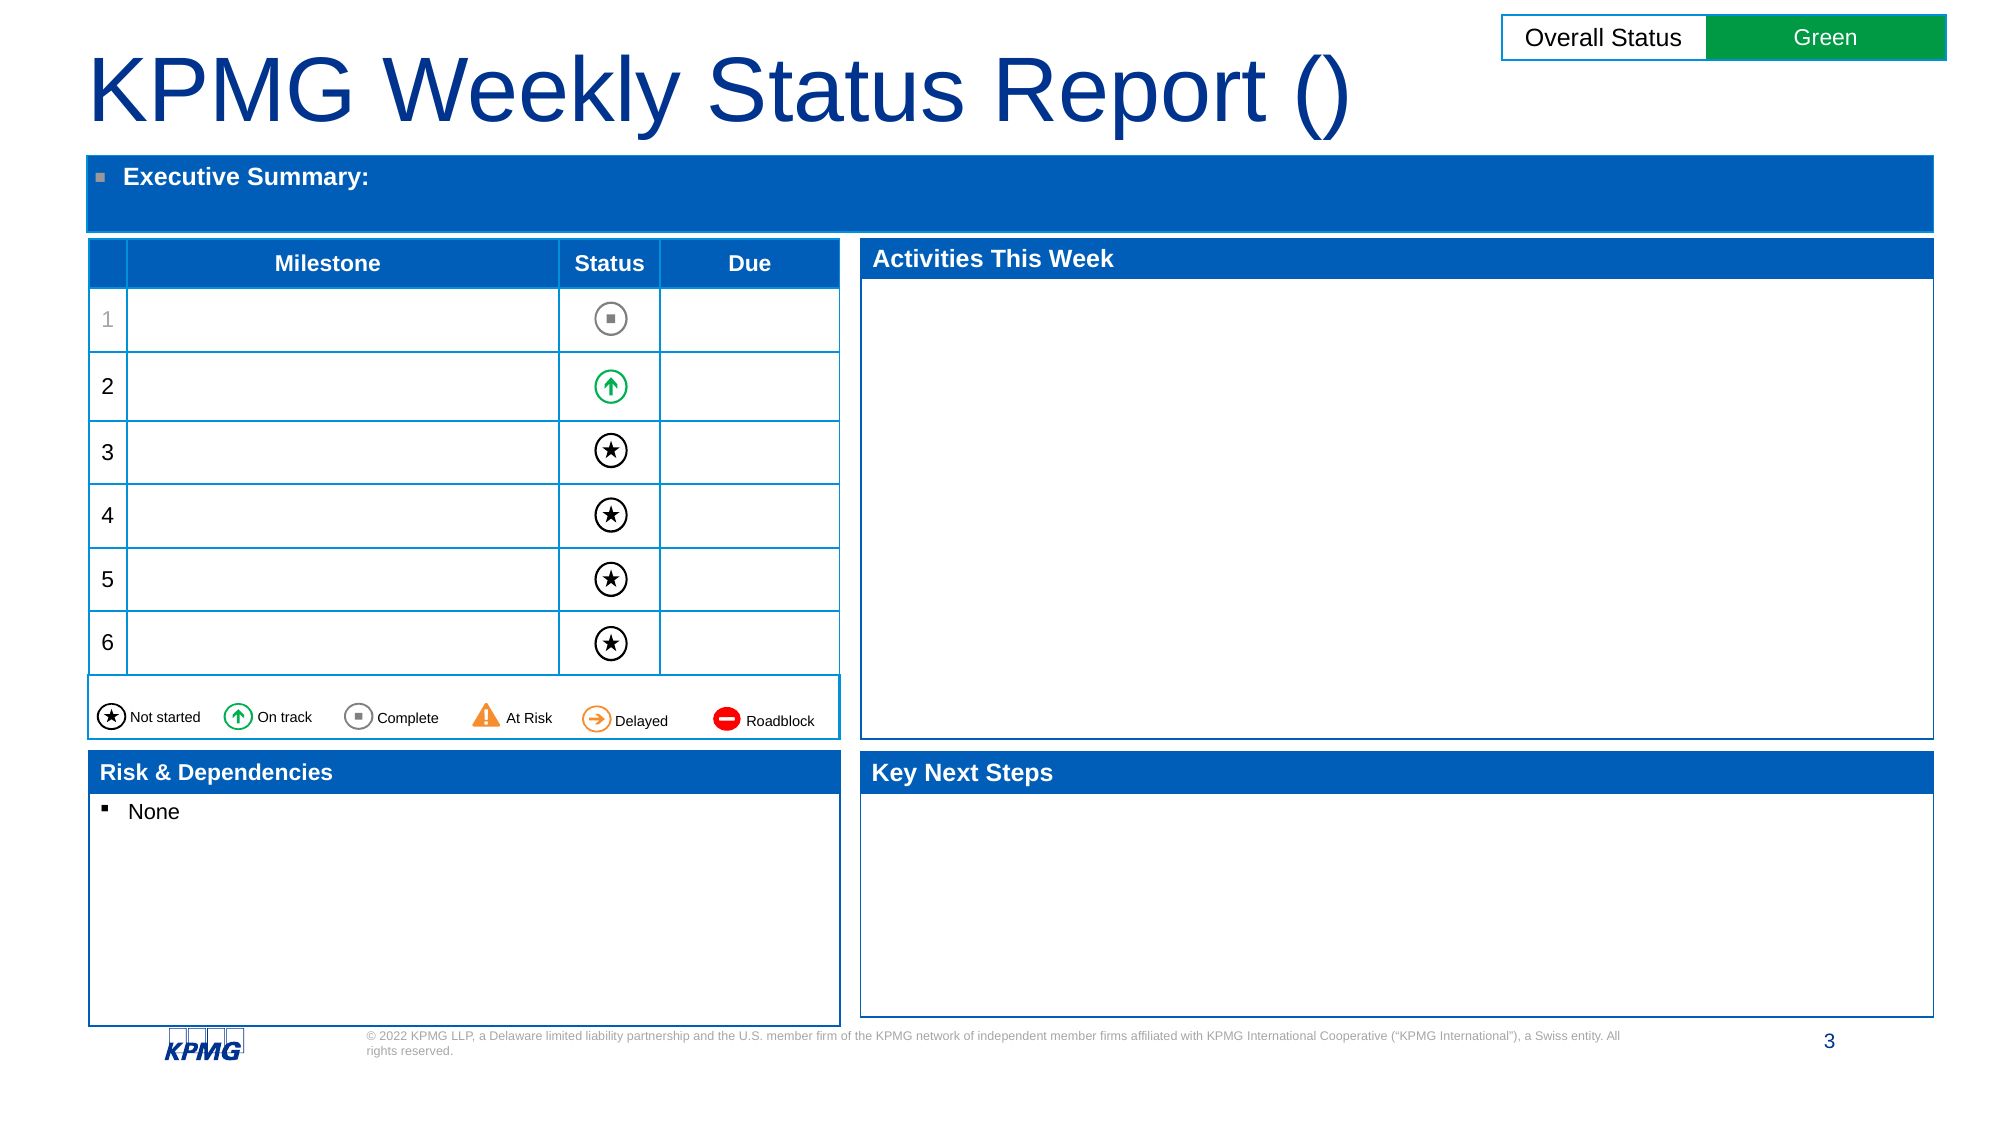

| Overall Status | Green |
| --- | --- |
# KPMG Weekly Status Report ()
| Executive Summary: |
| --- |
| Activities This Week |
| --- |
|  |
|  | Milestone | Status | Due |
| --- | --- | --- | --- |
| 1 |  |  |  |
| 2 |  |  |  |
| 3 |  |  |  |
| 4 |  |  |  |
| 5 |  |  |  |
| 6 |  |  |  |

On track
Not started
At Risk
Complete

Delayed
Roadblock

| Risk & Dependencies |
| --- |
| None |
| Key Next Steps |
| --- |
|  |